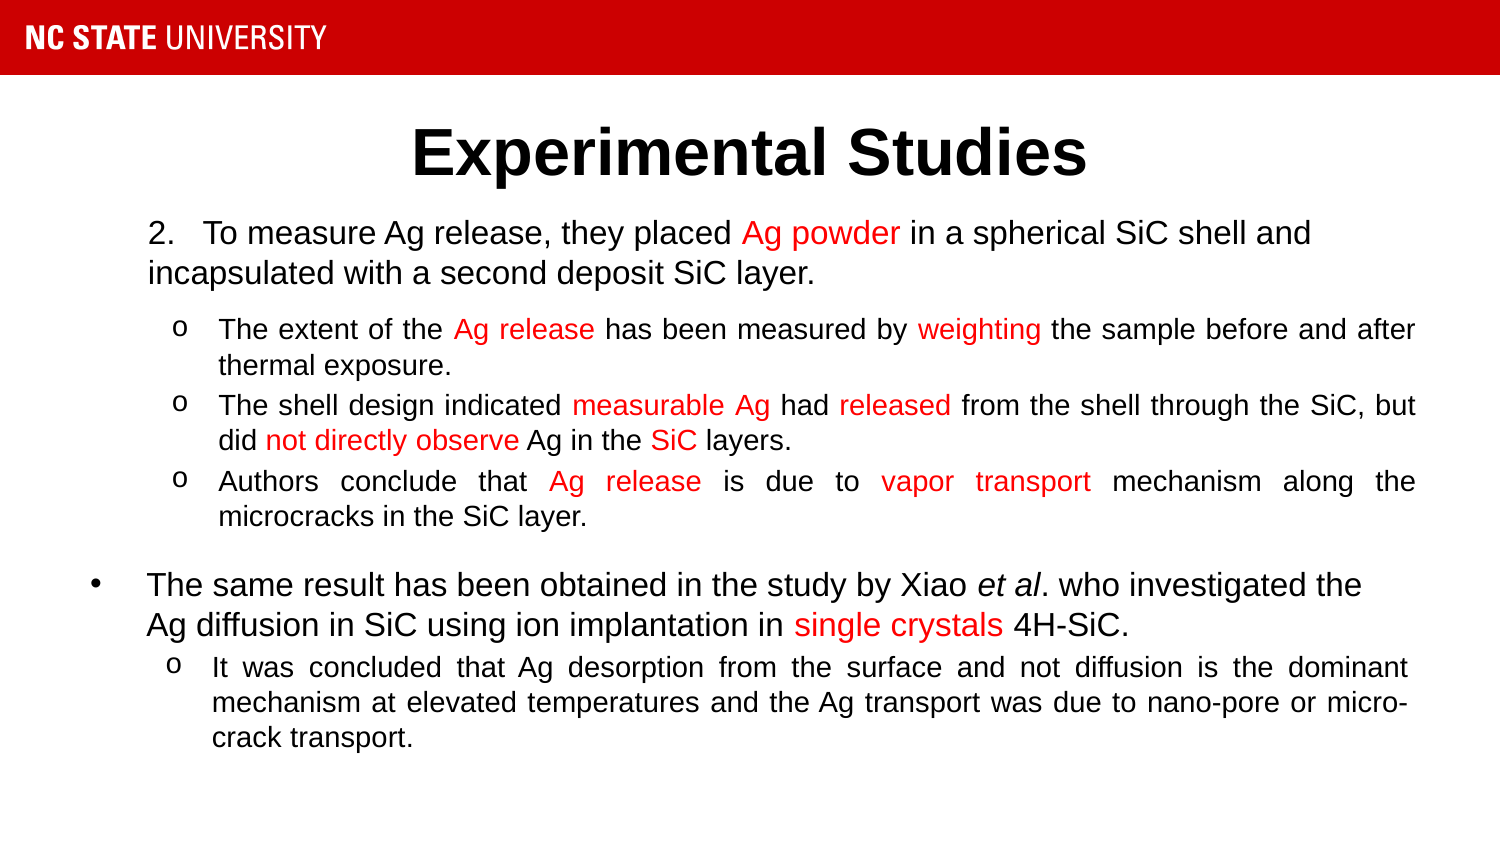

# Experimental Studies
2.   To measure Ag release, they placed Ag powder in a spherical SiC shell and incapsulated with a second deposit SiC layer.
The extent of the Ag release has been measured by weighting the sample before and after thermal exposure.
The shell design indicated measurable Ag had released from the shell through the SiC, but did not directly observe Ag in the SiC layers.
Authors conclude that Ag release is due to vapor transport mechanism along the microcracks in the SiC layer.

The same result has been obtained in the study by Xiao et al. who investigated the Ag diffusion in SiC using ion implantation in single crystals 4H-SiC.
It was concluded that Ag desorption from the surface and not diffusion is the dominant mechanism at elevated temperatures and the Ag transport was due to nano-pore or micro-crack transport.